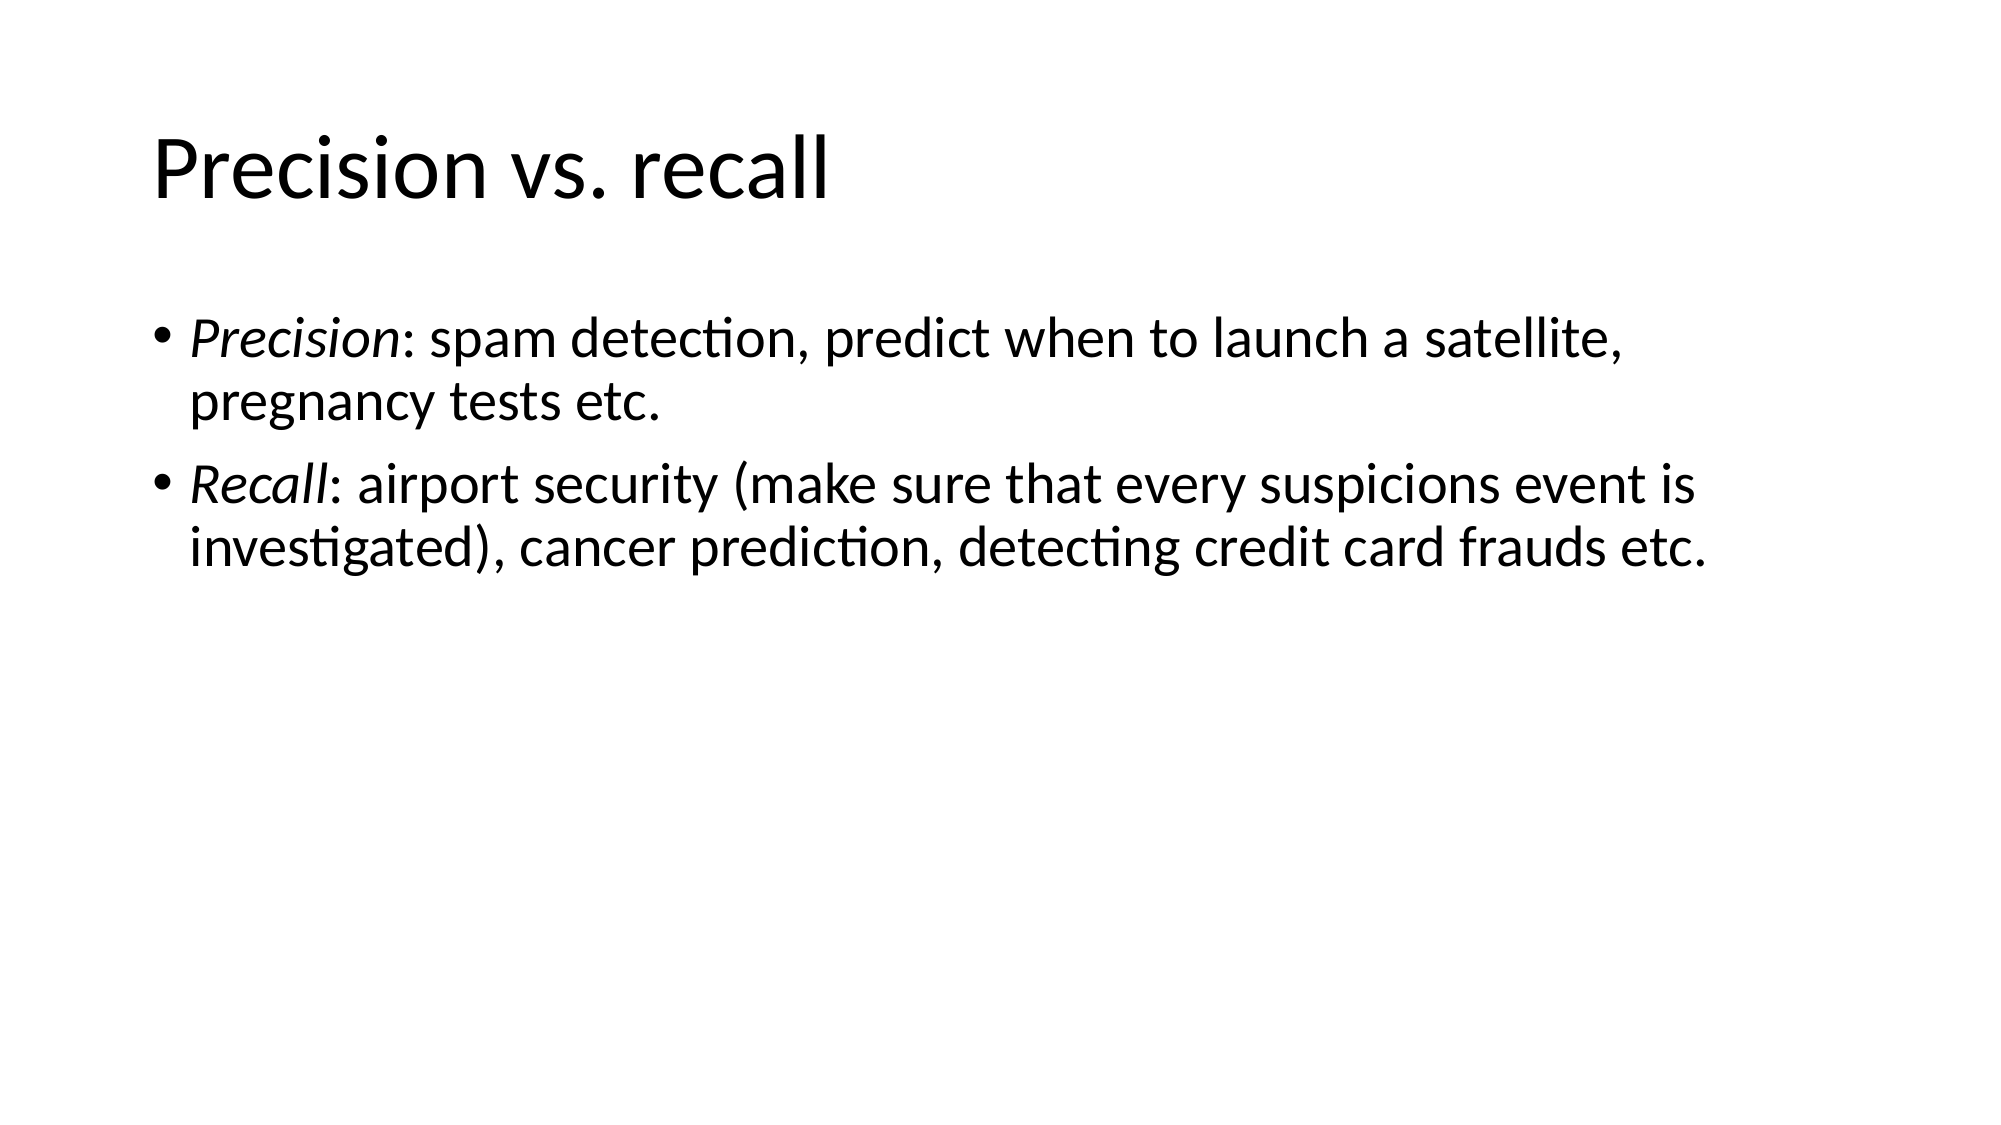

# Precision vs. recall
Precision: spam detection, predict when to launch a satellite,  pregnancy tests etc.
Recall: airport security (make sure that every suspicions event is investigated), cancer prediction, detecting credit card frauds etc.